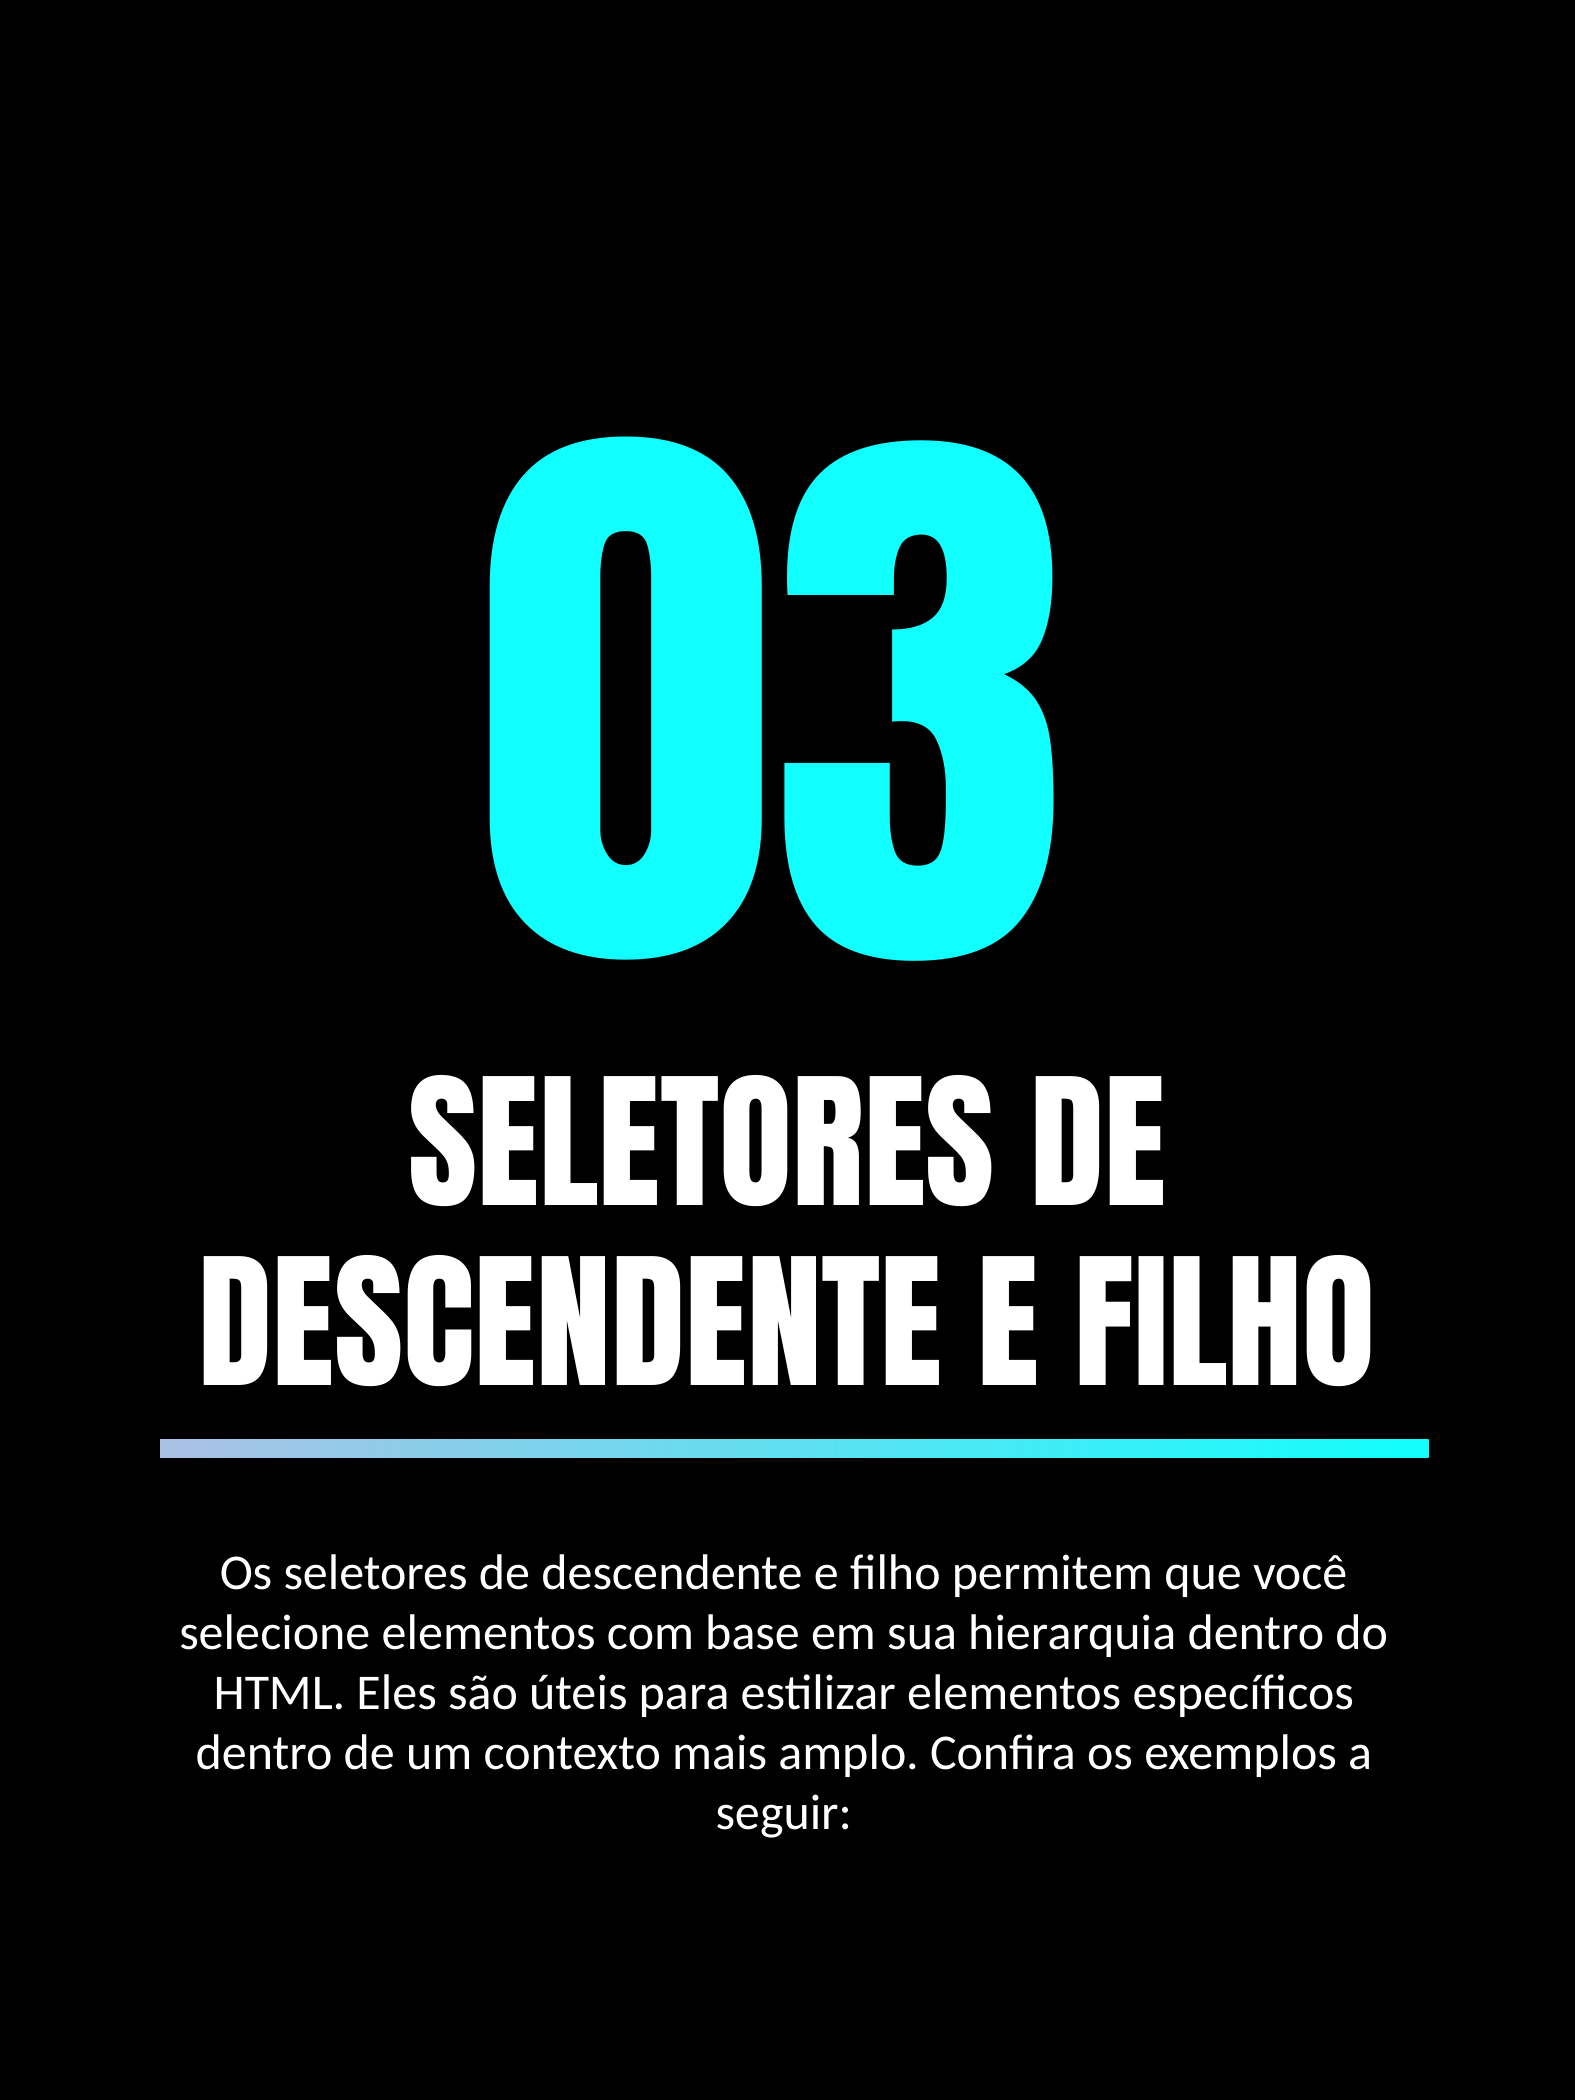

03
SELETORES DE DESCENDENTE E FILHO

Os seletores de descendente e filho permitem que você selecione elementos com base em sua hierarquia dentro do HTML. Eles são úteis para estilizar elementos específicos dentro de um contexto mais amplo. Confira os exemplos a seguir:
SELETORES CSS – KEILA MOLONI
9